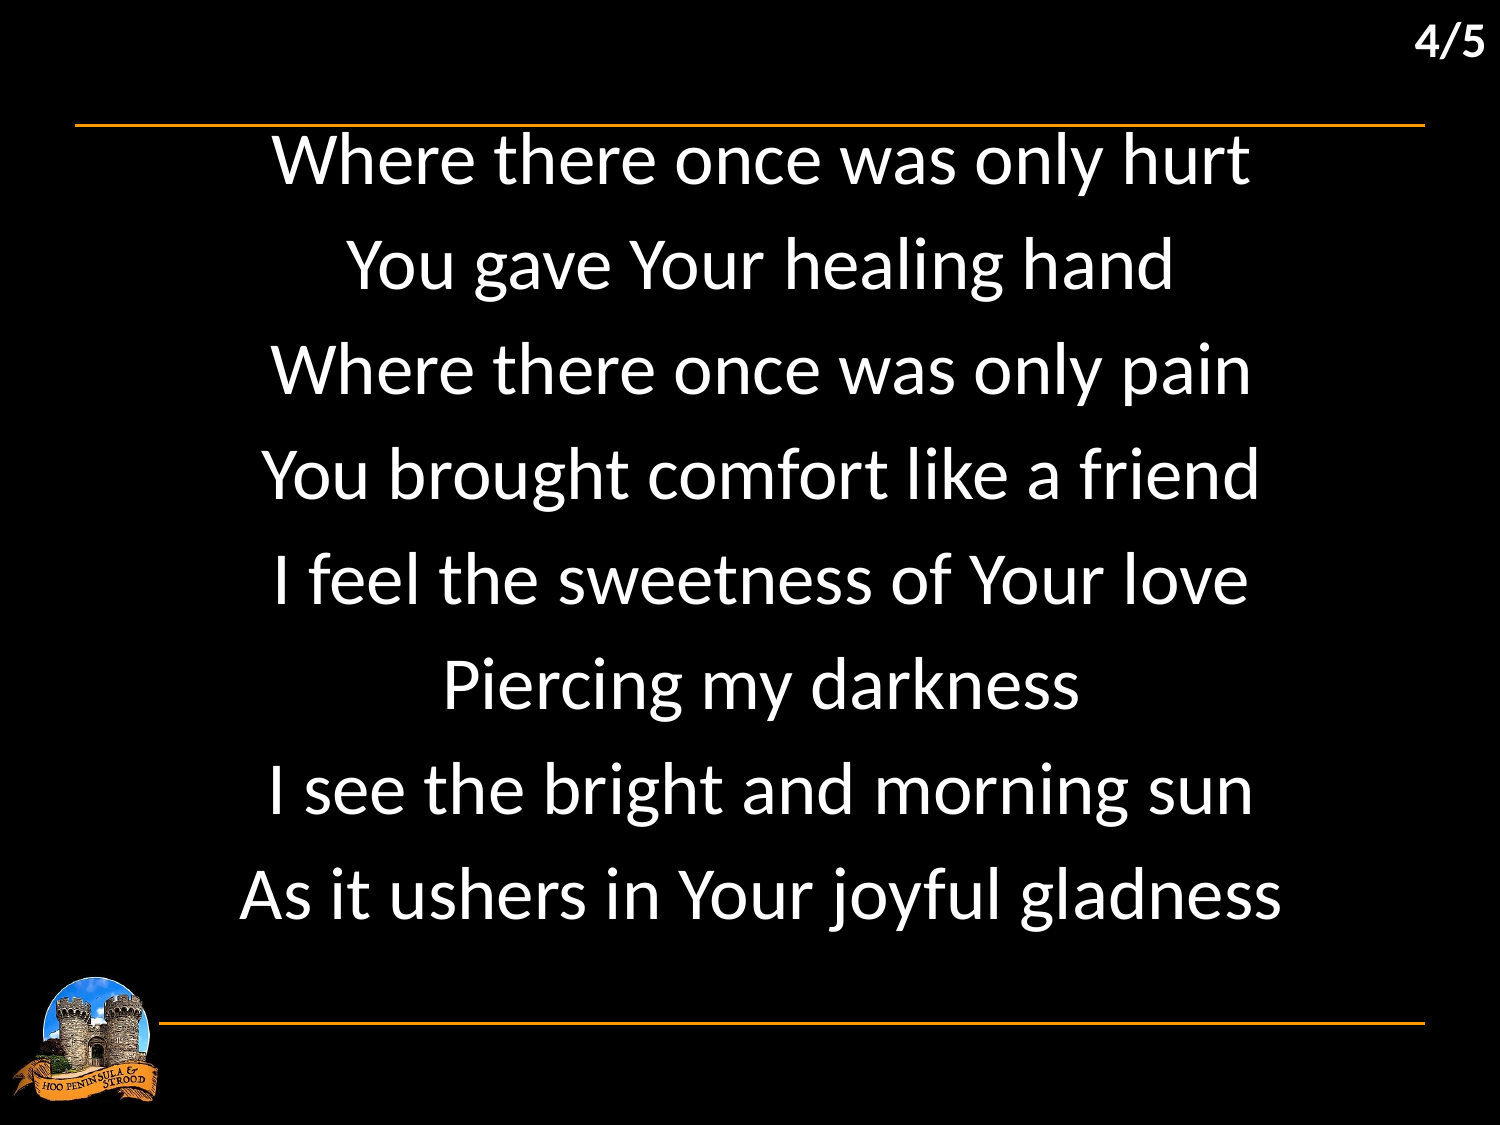

4/5
Where there once was only hurt
You gave Your healing hand
Where there once was only pain
You brought comfort like a friend
I feel the sweetness of Your love
Piercing my darkness
I see the bright and morning sun
As it ushers in Your joyful gladness